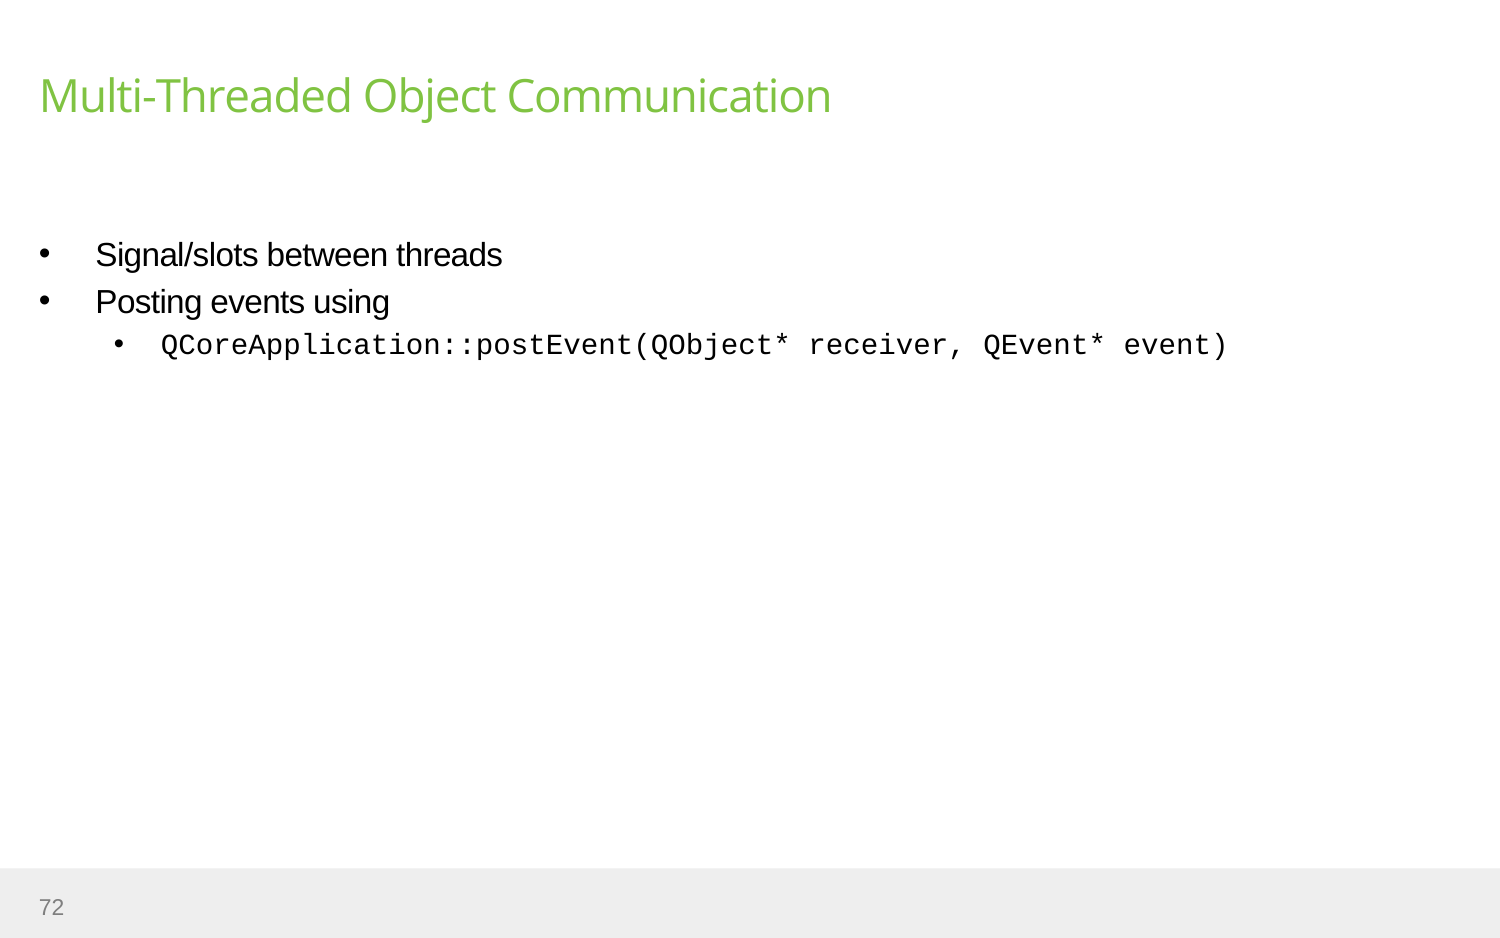

# Multi-Threaded Object Communication
Signal/slots between threads
Posting events using
QCoreApplication::postEvent(QObject* receiver, QEvent* event)
72